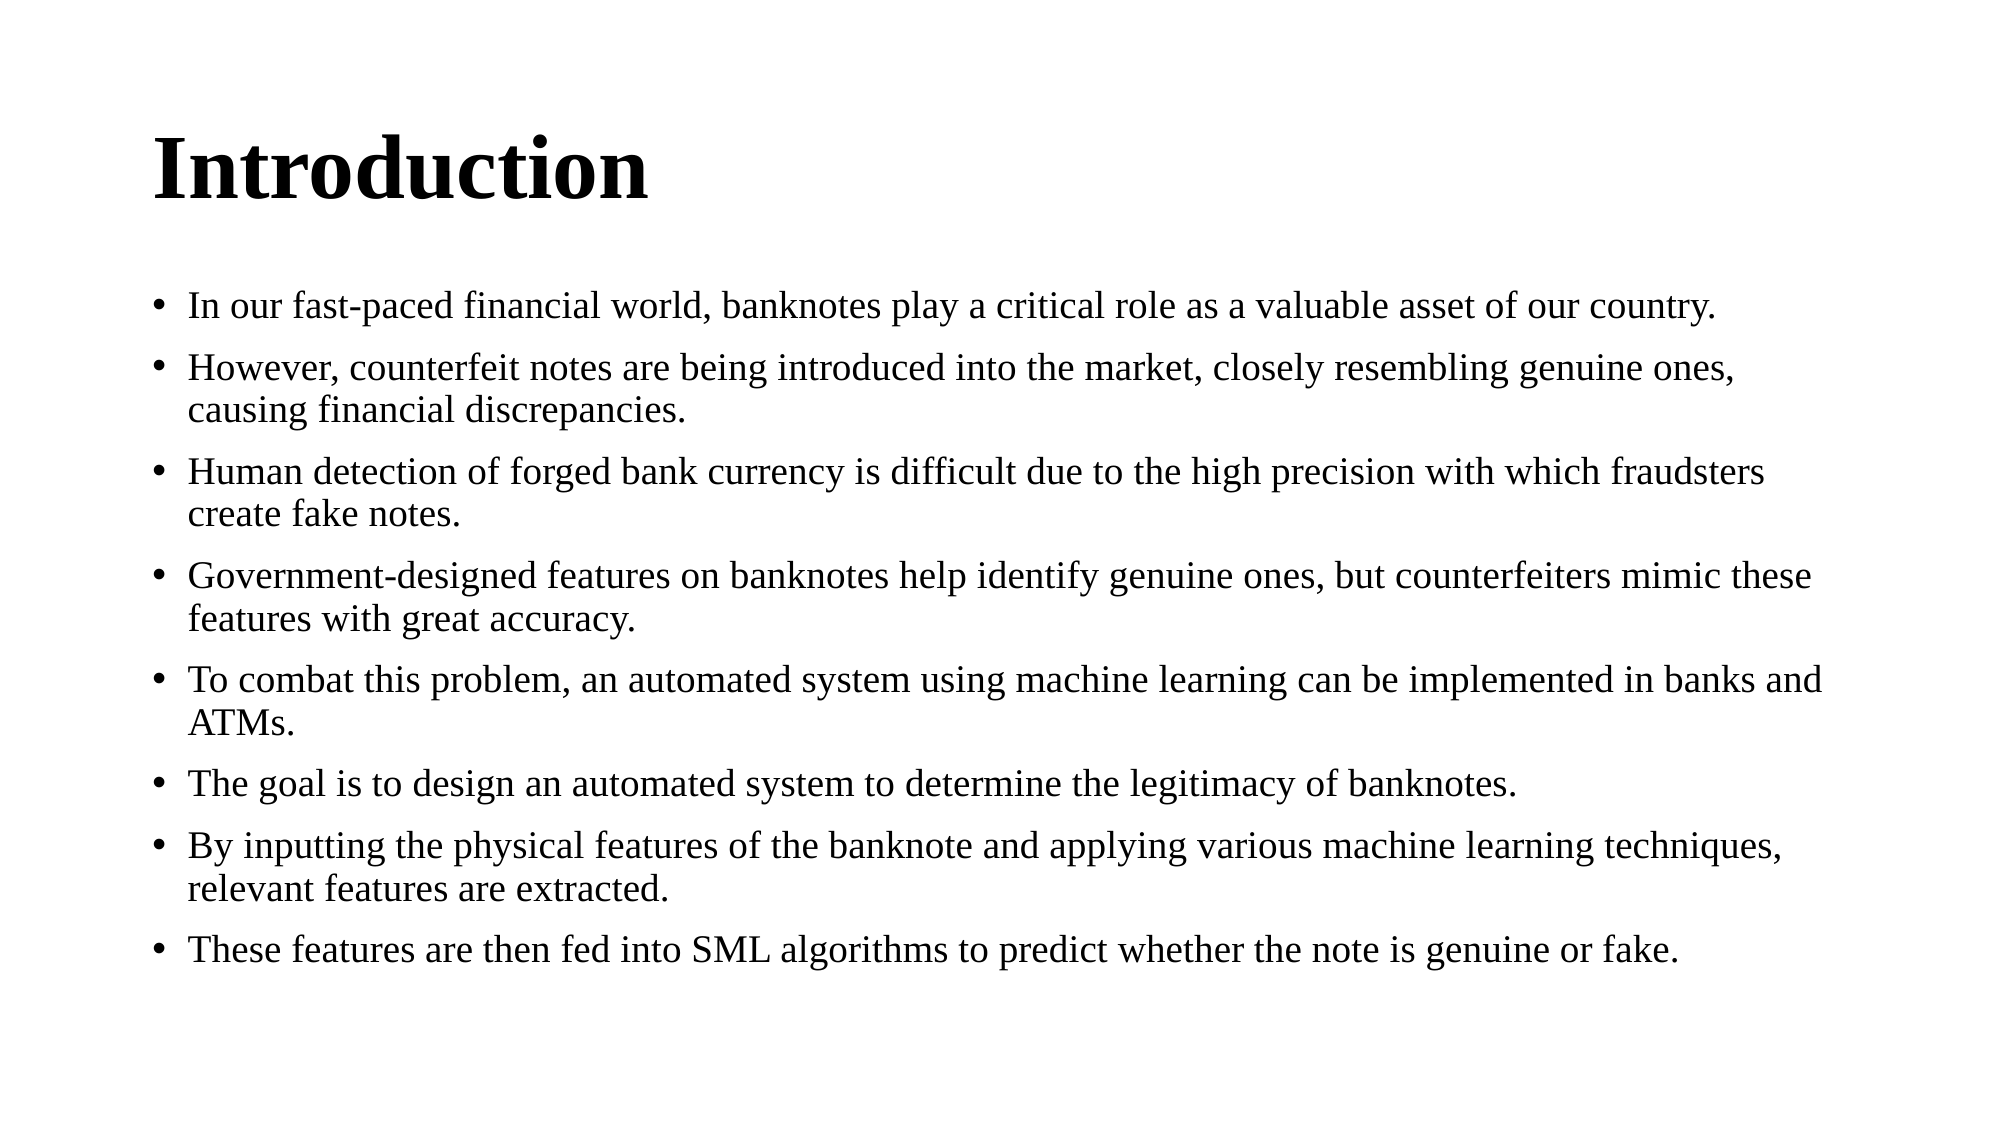

# Introduction
In our fast-paced financial world, banknotes play a critical role as a valuable asset of our country.
However, counterfeit notes are being introduced into the market, closely resembling genuine ones, causing financial discrepancies.
Human detection of forged bank currency is difficult due to the high precision with which fraudsters create fake notes.
Government-designed features on banknotes help identify genuine ones, but counterfeiters mimic these features with great accuracy.
To combat this problem, an automated system using machine learning can be implemented in banks and ATMs.
The goal is to design an automated system to determine the legitimacy of banknotes.
By inputting the physical features of the banknote and applying various machine learning techniques, relevant features are extracted.
These features are then fed into SML algorithms to predict whether the note is genuine or fake.